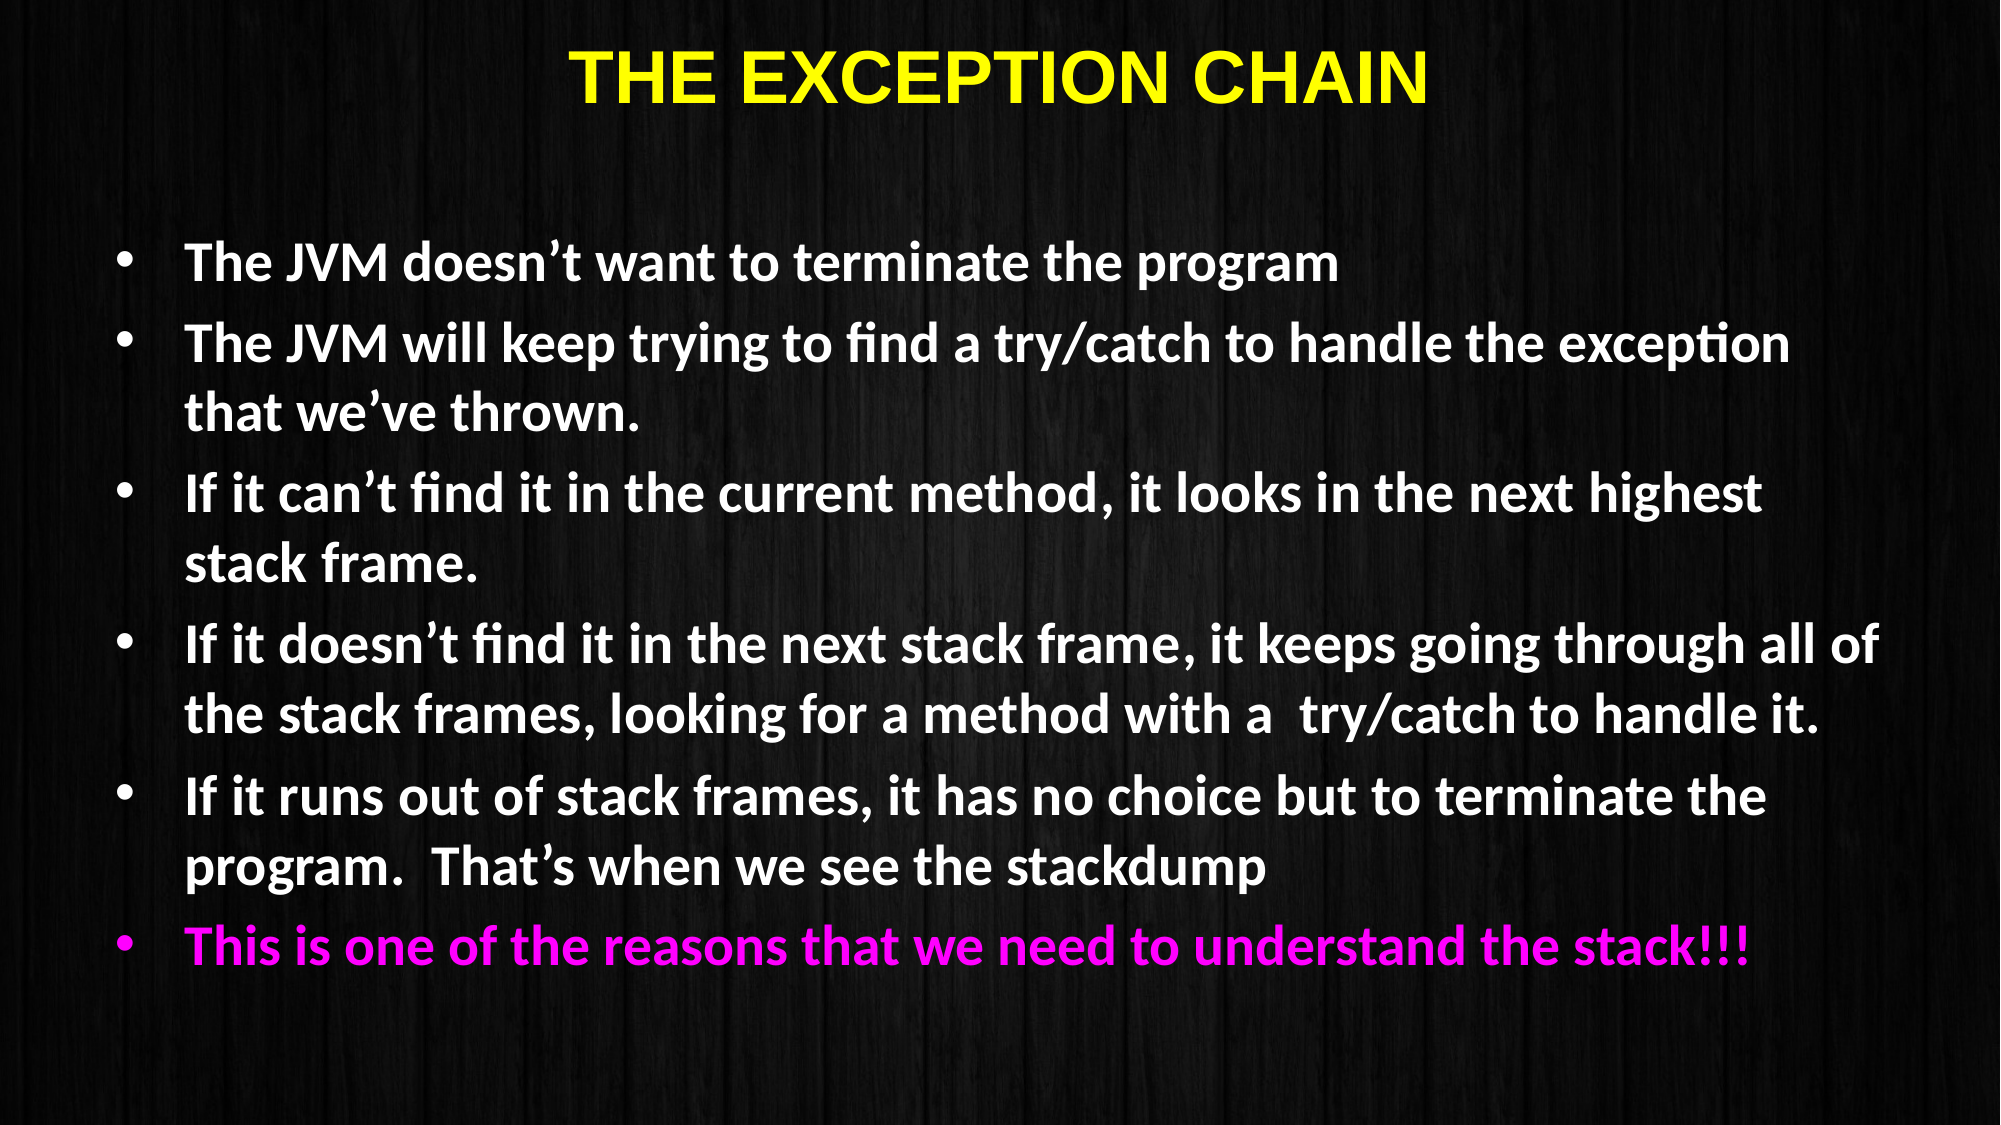

# The Exception Chain
The JVM doesn’t want to terminate the program
The JVM will keep trying to find a try/catch to handle the exception that we’ve thrown.
If it can’t find it in the current method, it looks in the next highest stack frame.
If it doesn’t find it in the next stack frame, it keeps going through all of the stack frames, looking for a method with a  try/catch to handle it.
If it runs out of stack frames, it has no choice but to terminate the program.  That’s when we see the stackdump
This is one of the reasons that we need to understand the stack!!!